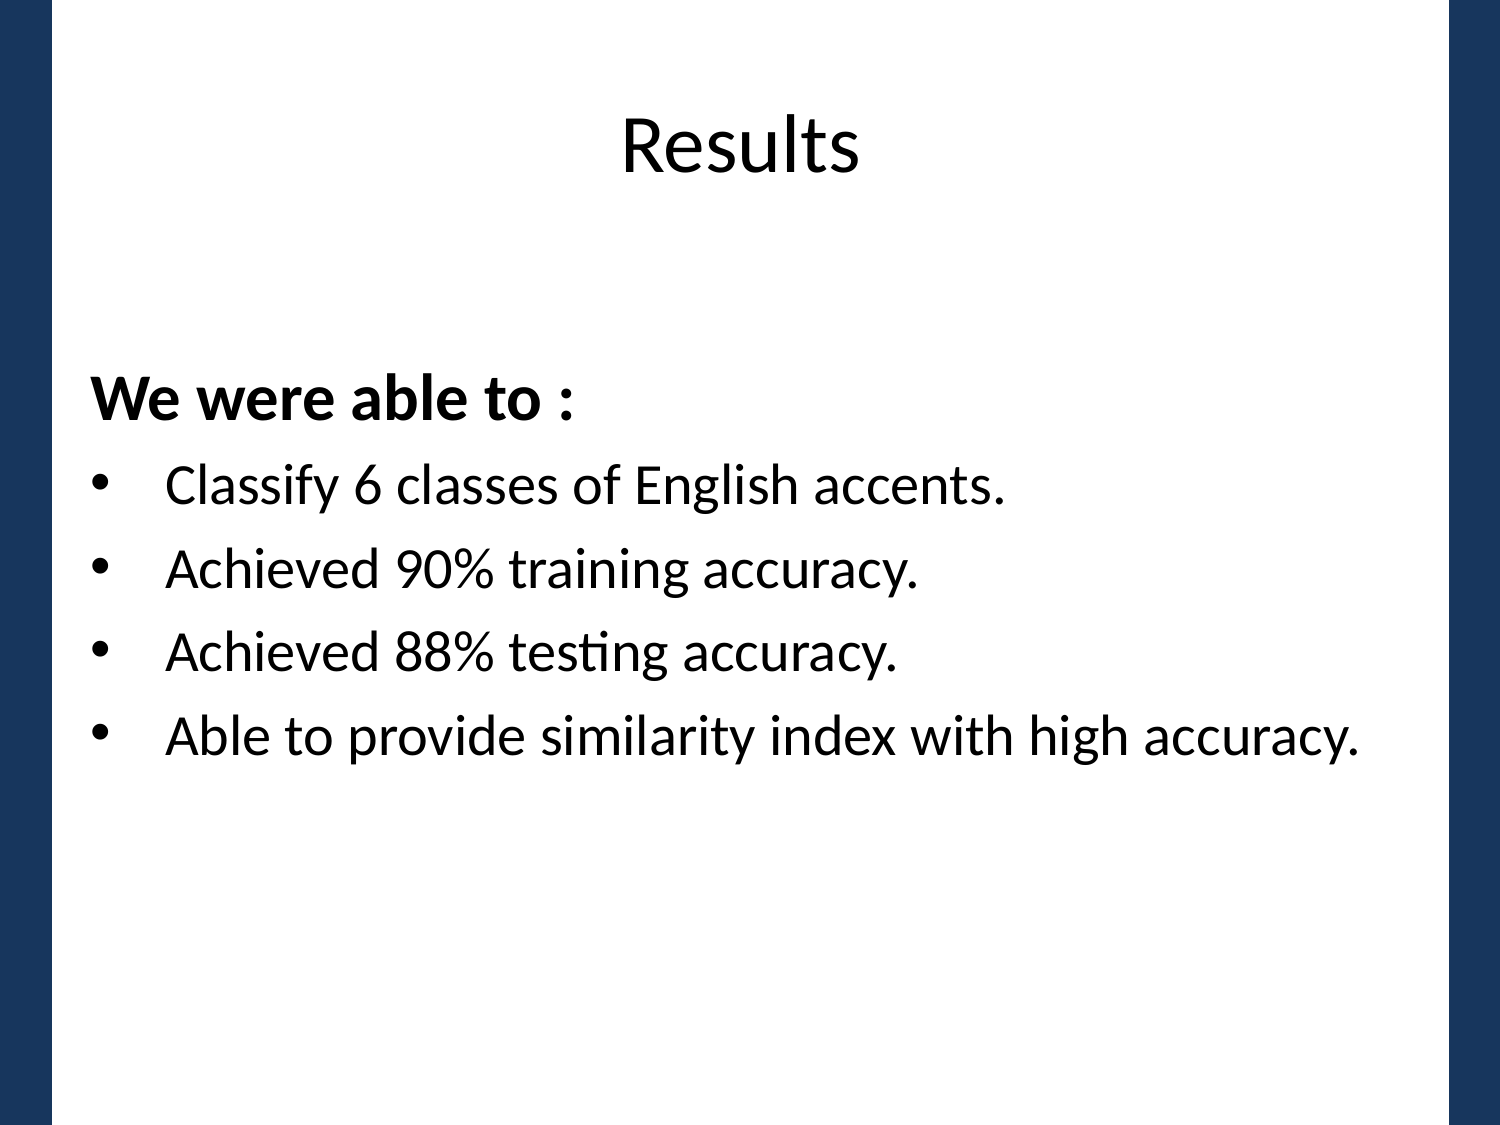

# Results

We were able to :
Classify 6 classes of English accents.
Achieved 90% training accuracy.
Achieved 88% testing accuracy.
Able to provide similarity index with high accuracy.